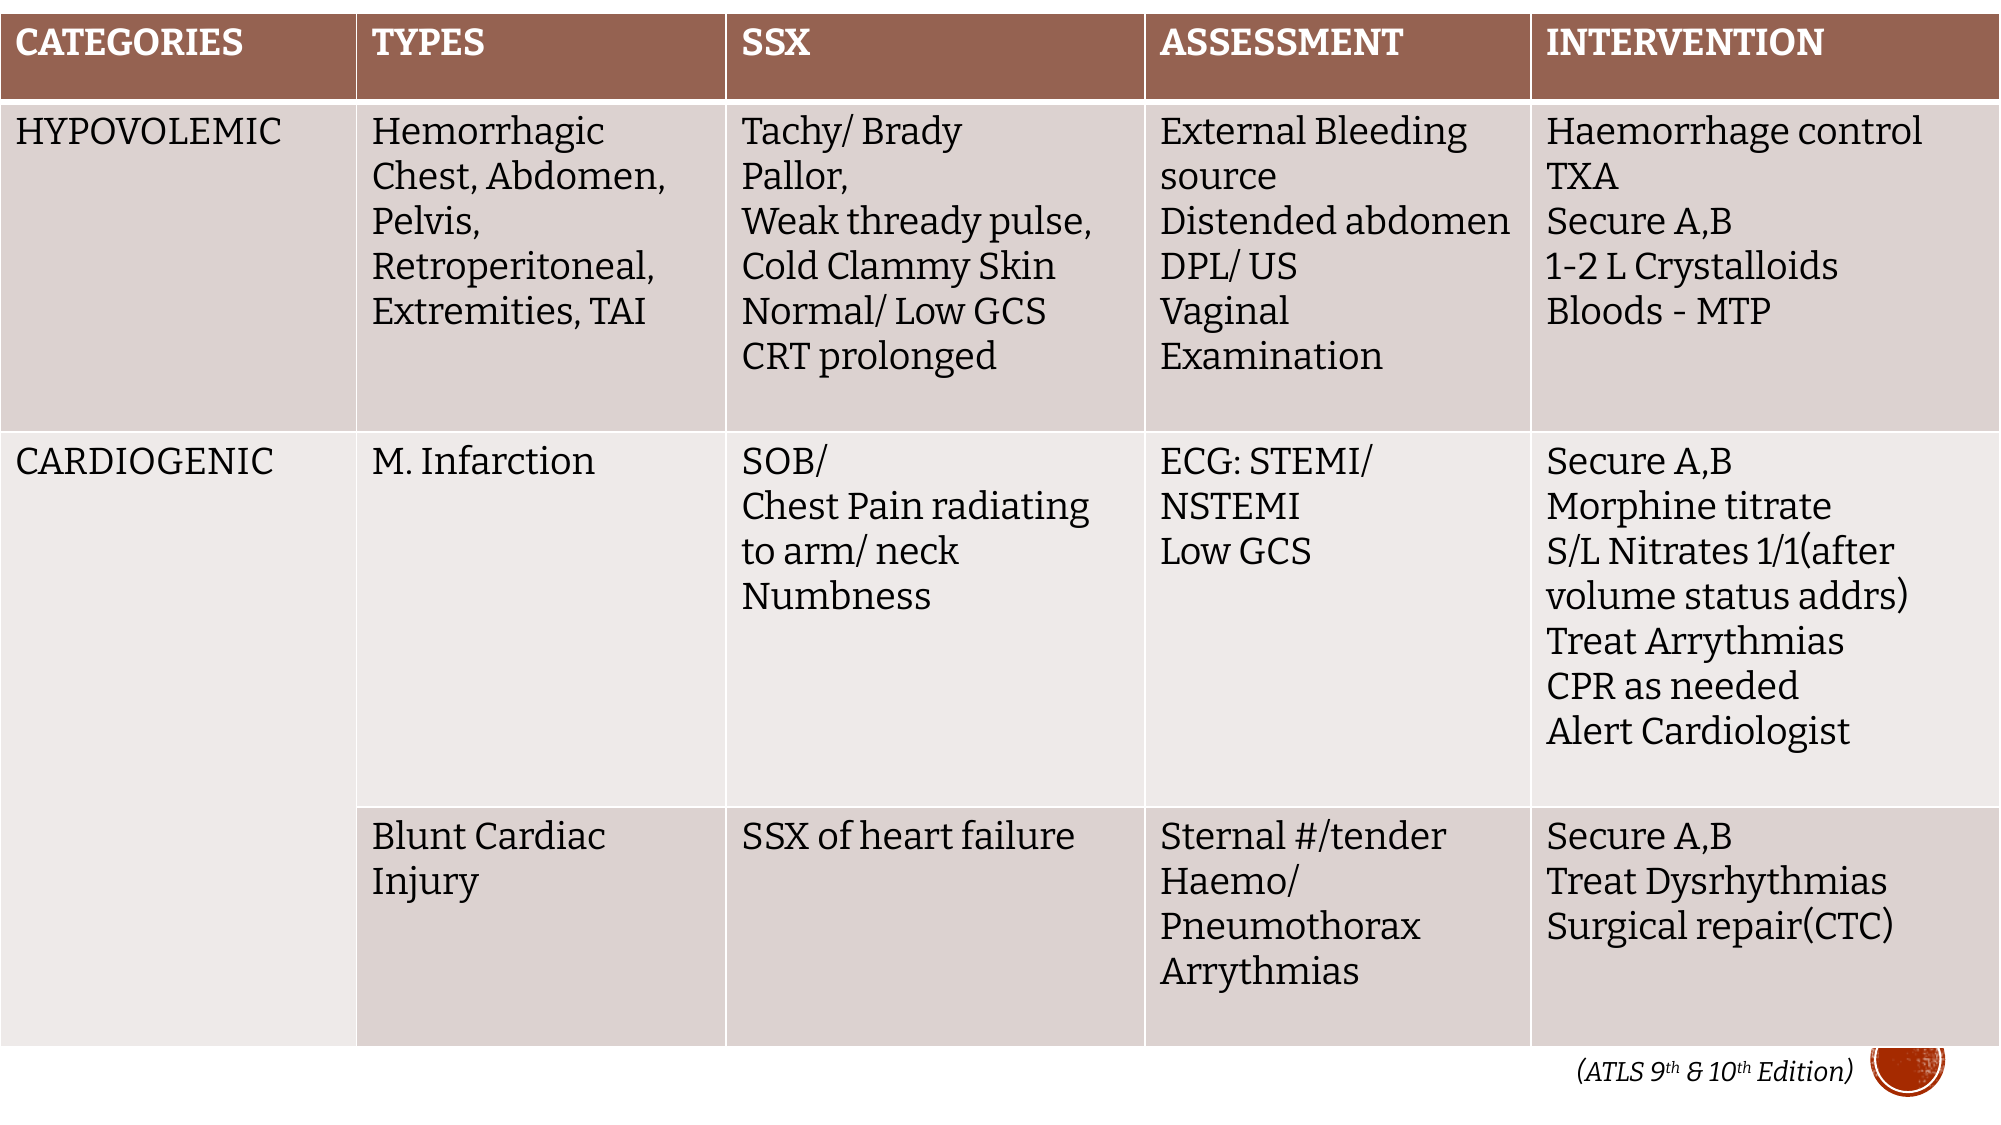

| CATEGORIES | TYPES | SSX | ASSESSMENT | INTERVENTION |
| --- | --- | --- | --- | --- |
| HYPOVOLEMIC | Hemorrhagic Chest, Abdomen, Pelvis, Retroperitoneal, Extremities, TAI | Tachy/ Brady Pallor, Weak thready pulse, Cold Clammy Skin Normal/ Low GCS CRT prolonged | External Bleeding source Distended abdomen DPL/ US Vaginal Examination | Haemorrhage control TXA Secure A,B 1-2 L Crystalloids Bloods - MTP |
| CARDIOGENIC | M. Infarction | SOB/ Chest Pain radiating to arm/ neck Numbness | ECG: STEMI/ NSTEMI Low GCS | Secure A,B Morphine titrate S/L Nitrates 1/1(after volume status addrs) Treat Arrythmias CPR as needed Alert Cardiologist |
|  | Blunt Cardiac Injury | SSX of heart failure | Sternal #/tender Haemo/Pneumothorax Arrythmias | Secure A,B Treat Dysrhythmias Surgical repair(CTC) |
#
(ATLS 9th & 10th Edition)